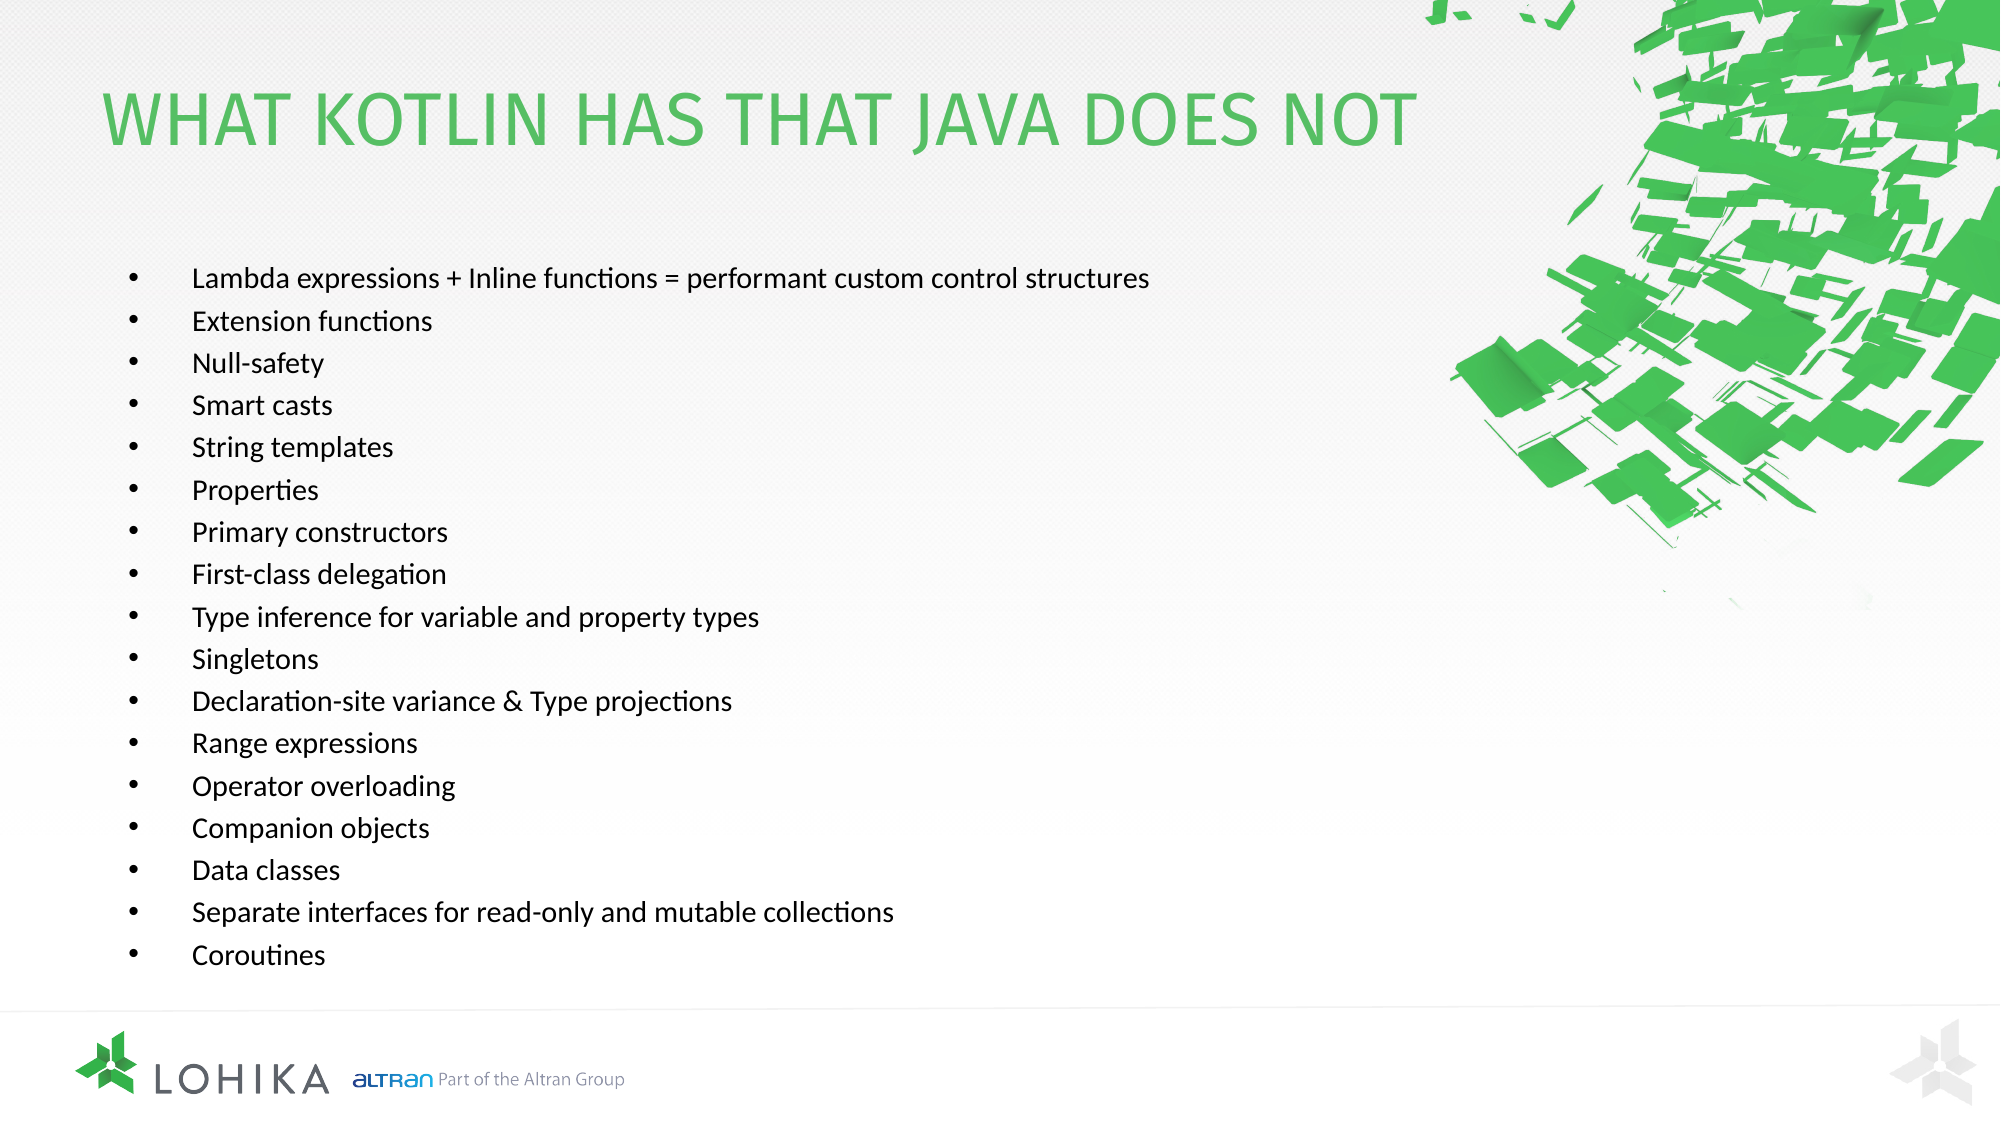

# What Kotlin has that Java does not
Lambda expressions + Inline functions = performant custom control structures
Extension functions
Null-safety
Smart casts
String templates
Properties
Primary constructors
First-class delegation
Type inference for variable and property types
Singletons
Declaration-site variance & Type projections
Range expressions
Operator overloading
Companion objects
Data classes
Separate interfaces for read-only and mutable collections
Coroutines